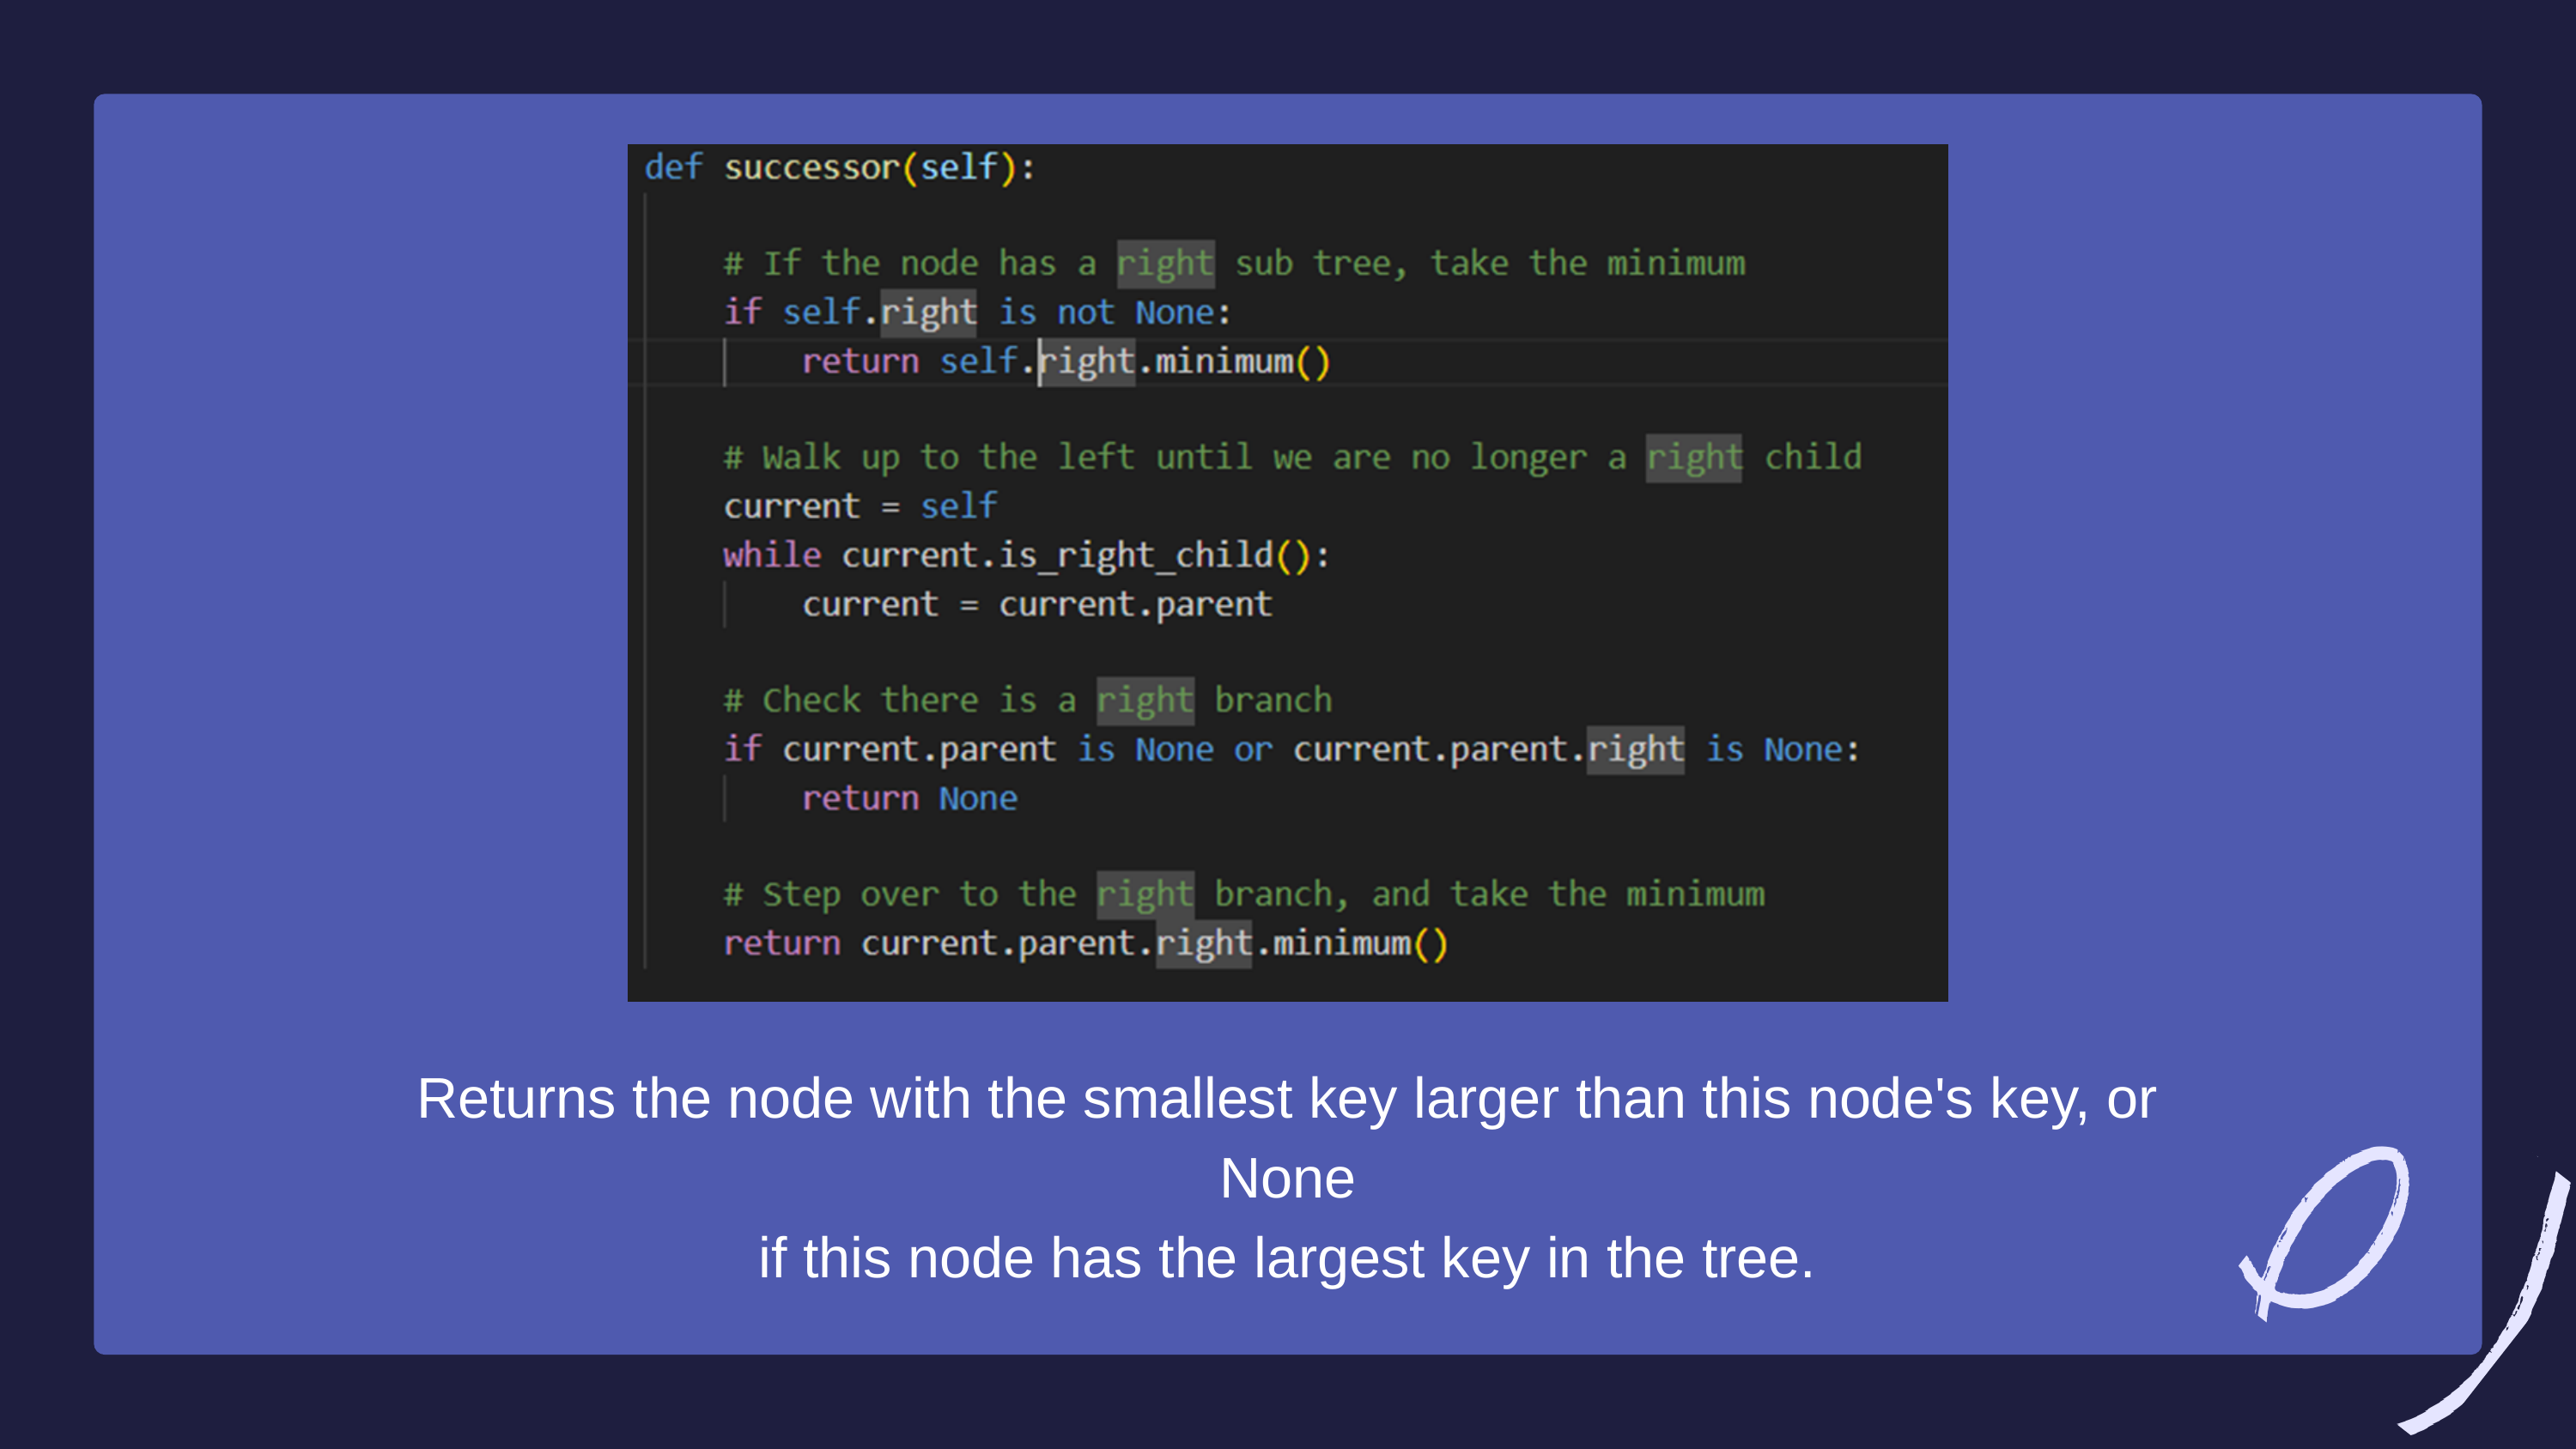

Returns the node with the smallest key larger than this node's key, or None
if this node has the largest key in the tree.